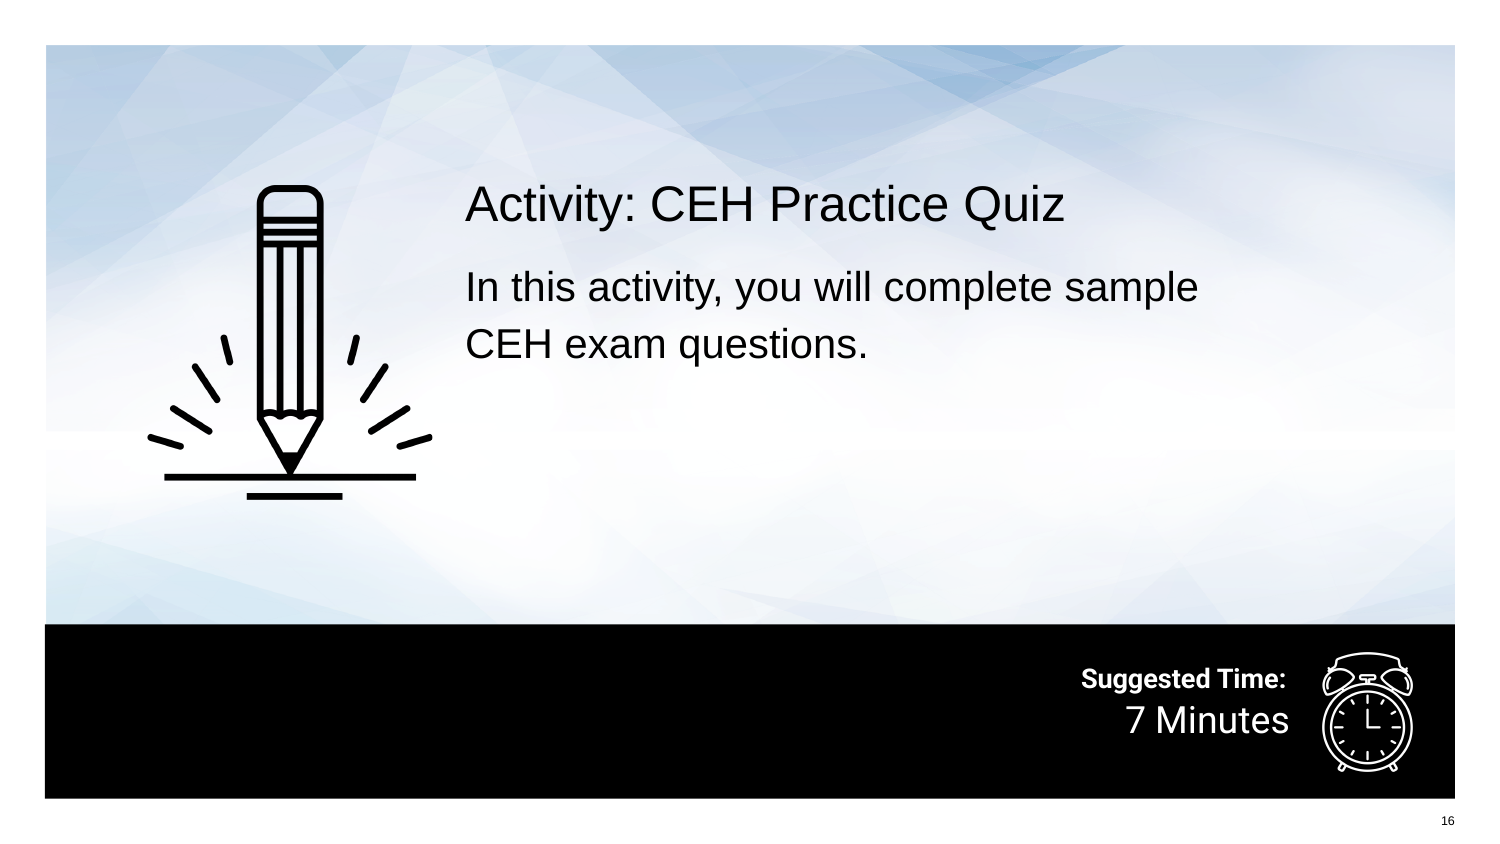

Activity: CEH Practice Quiz
In this activity, you will complete sample
CEH exam questions.

# 7 Minutes
16